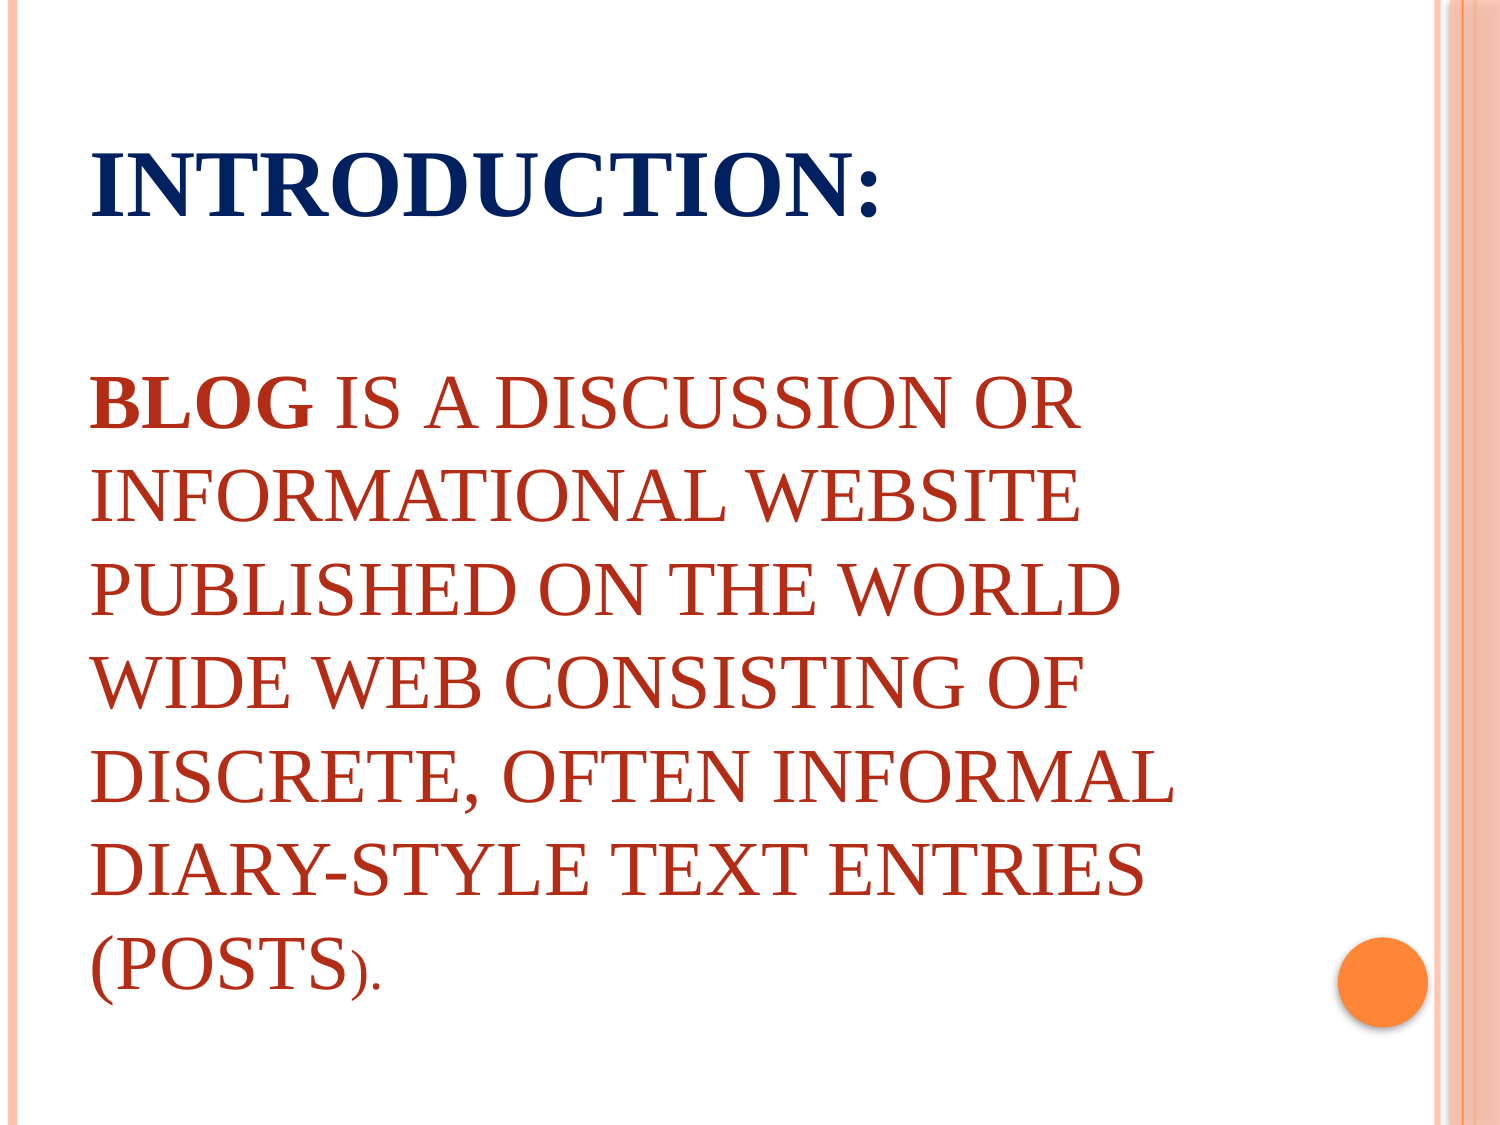

# Introduction: blog is a discussion or informational website published on the World Wide Web consisting of discrete, often informal diary-style text entries (posts).